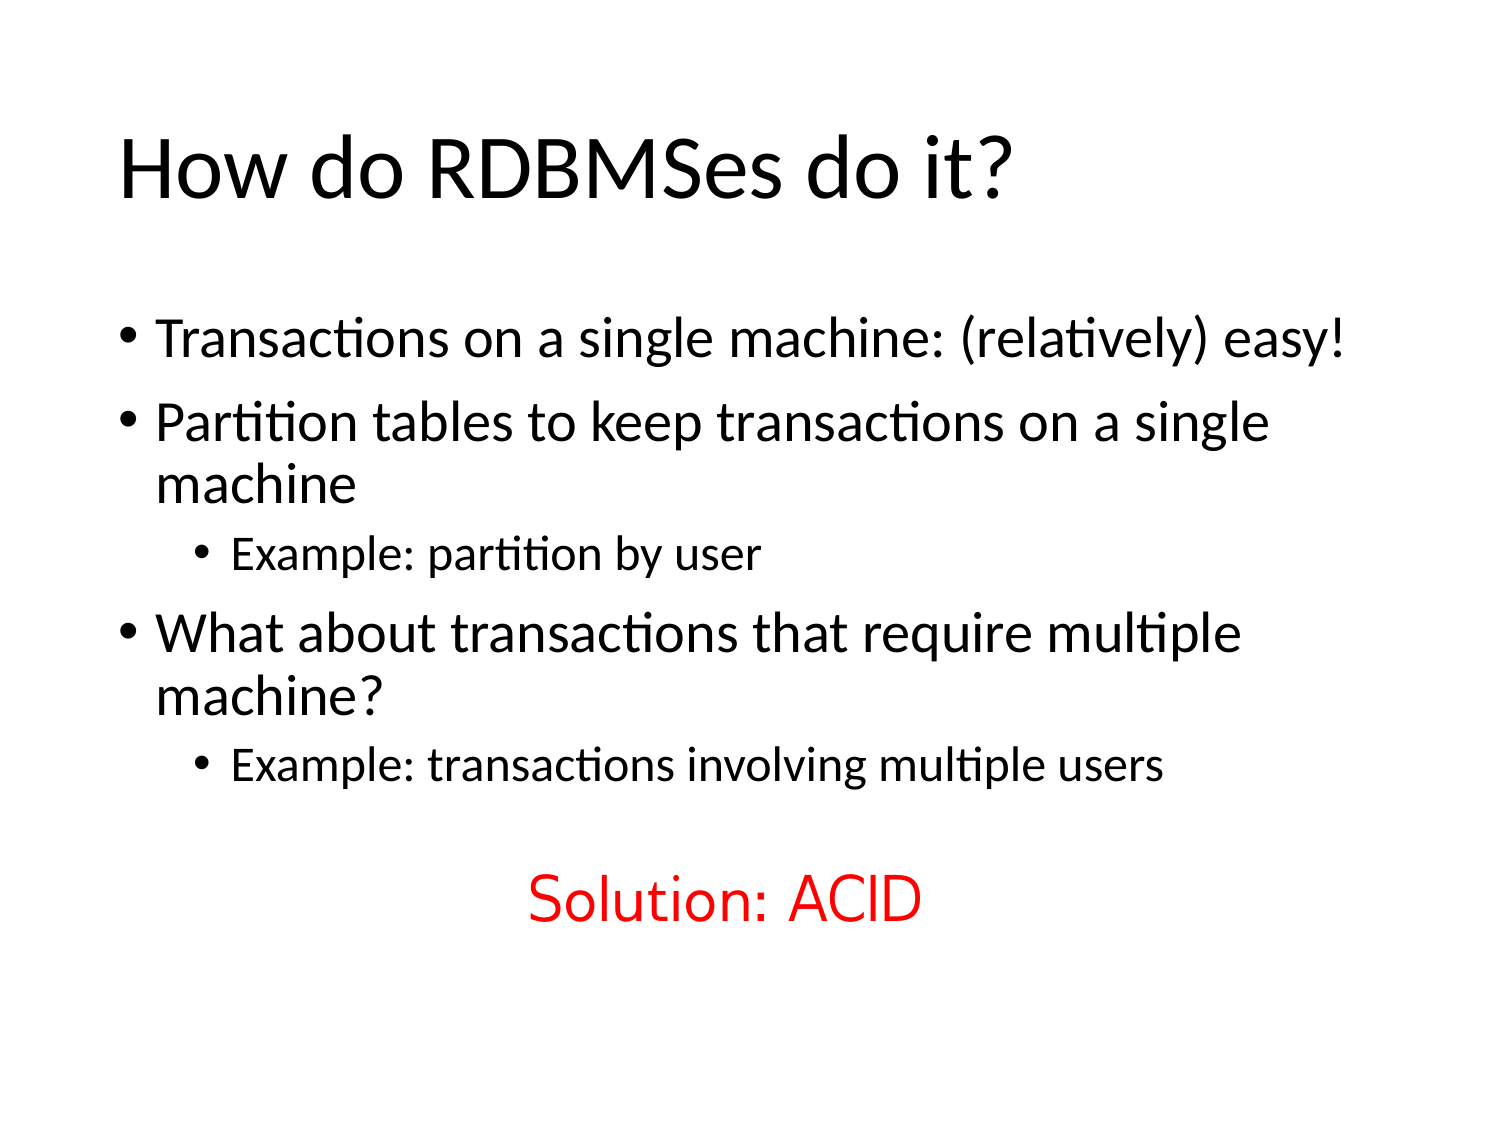

# How do RDBMSes do it?
Transactions on a single machine: (relatively) easy!
Partition tables to keep transactions on a single machine
Example: partition by user
What about transactions that require multiple machine?
Example: transactions involving multiple users

Solution: ACID